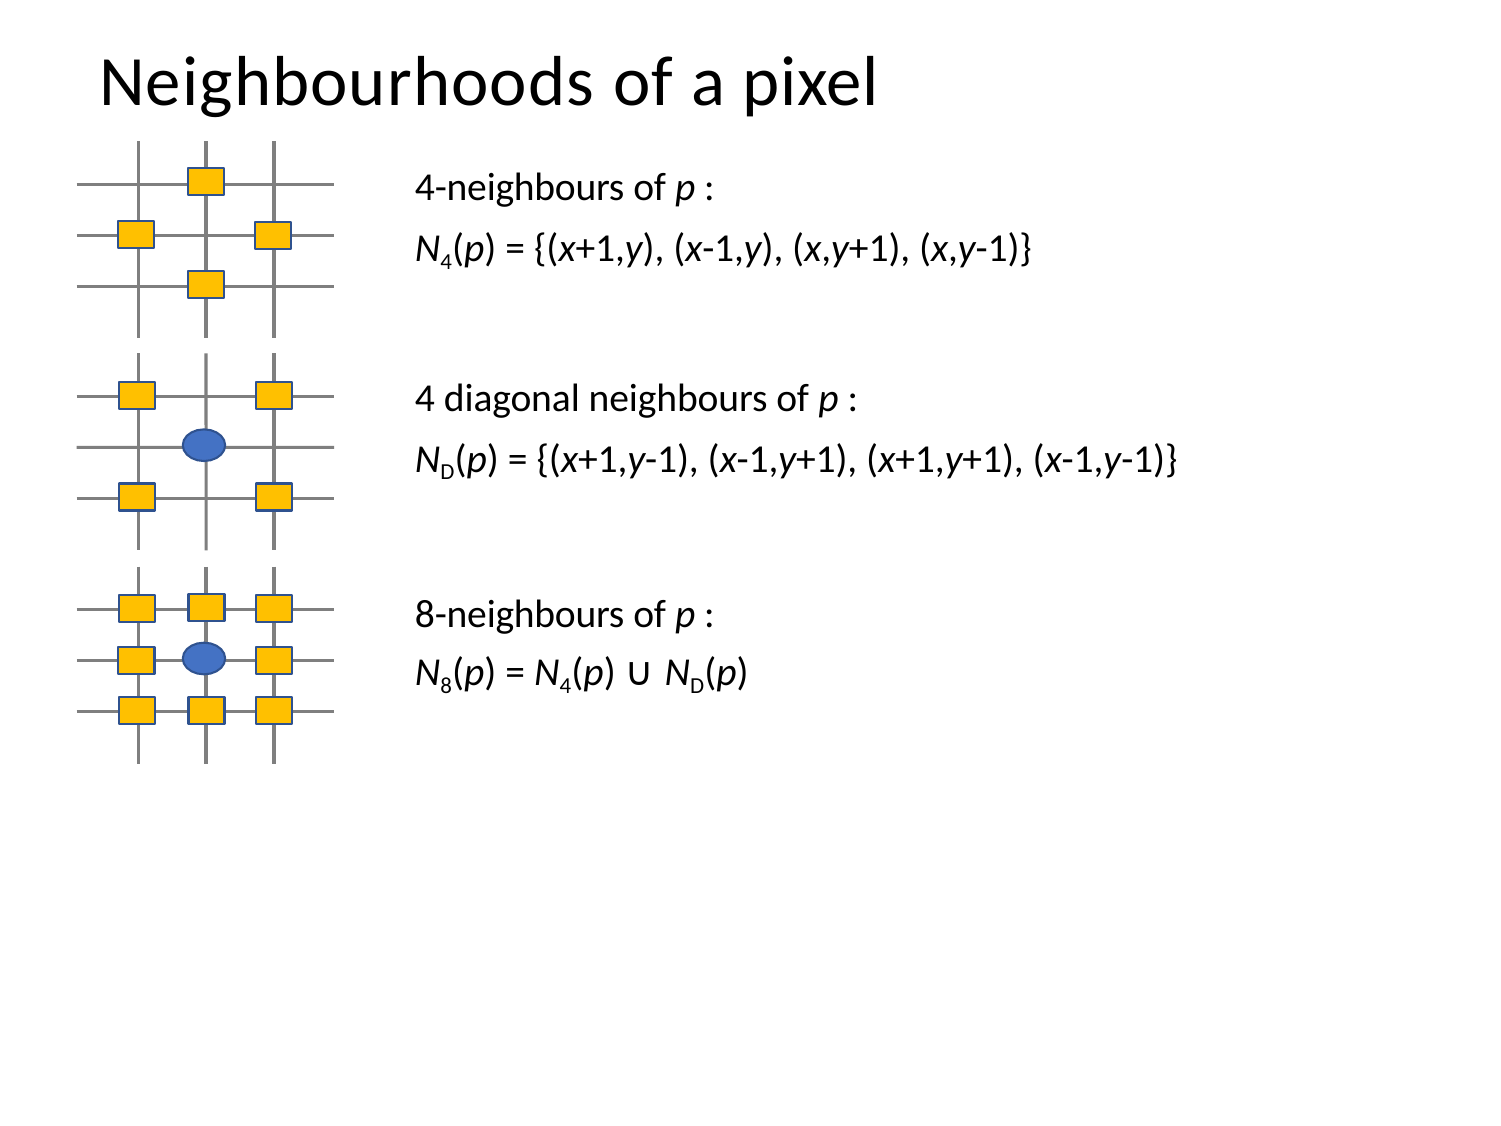

# Neighbourhoods of a pixel

4-neighbours of p :
N4(p) = {(x+1,y), (x-1,y), (x,y+1), (x,y-1)}

4 diagonal neighbours of p :
ND(p) = {(x+1,y-1), (x-1,y+1), (x+1,y+1), (x-1,y-1)}

8-neighbours of p :
N8(p) = N4(p) ∪ ND(p)